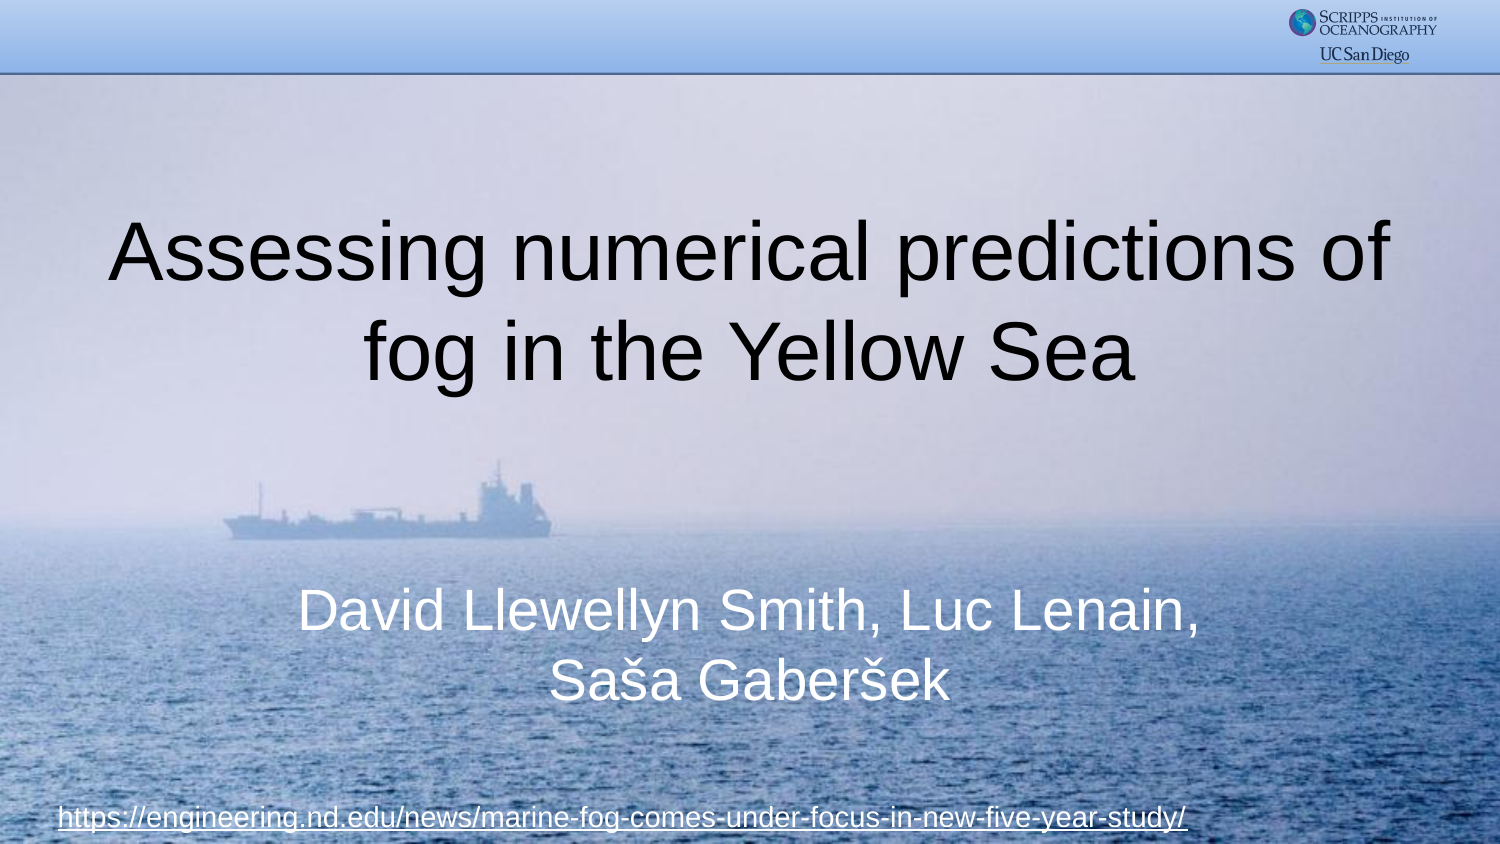

# Assessing numerical predictions of fog in the Yellow Sea
David Llewellyn Smith, Luc Lenain,
Saša Gaberšek
https://engineering.nd.edu/news/marine-fog-comes-under-focus-in-new-five-year-study/